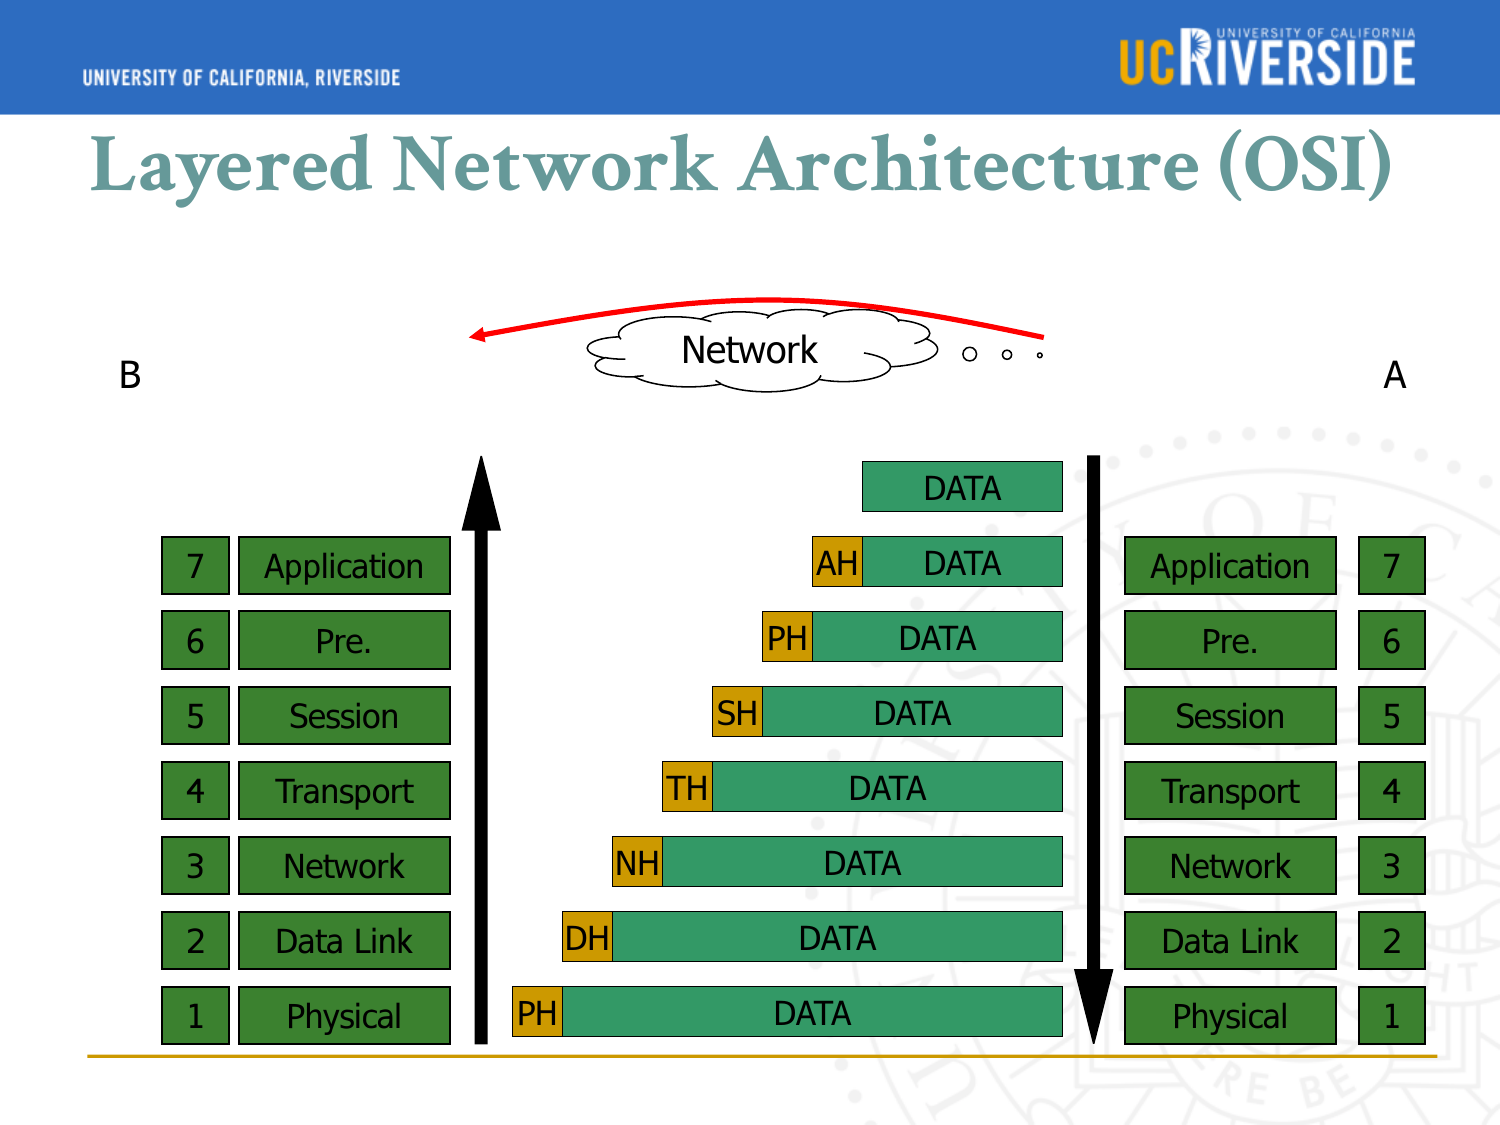

Layered Network Architecture (OSI)

Network

B
A

DATA
7
Application
AH
DATA
Application
7
6
Pre.
Pre.
6
PH
DATA
5
Session
SH
DATA
Session
5
4
Transport
TH
DATA
Transport
4
3
Network
NH
DATA
Network
3
2
Data Link
DH
DATA
Data Link
2
1
Physical
PH
DATA
Physical
1